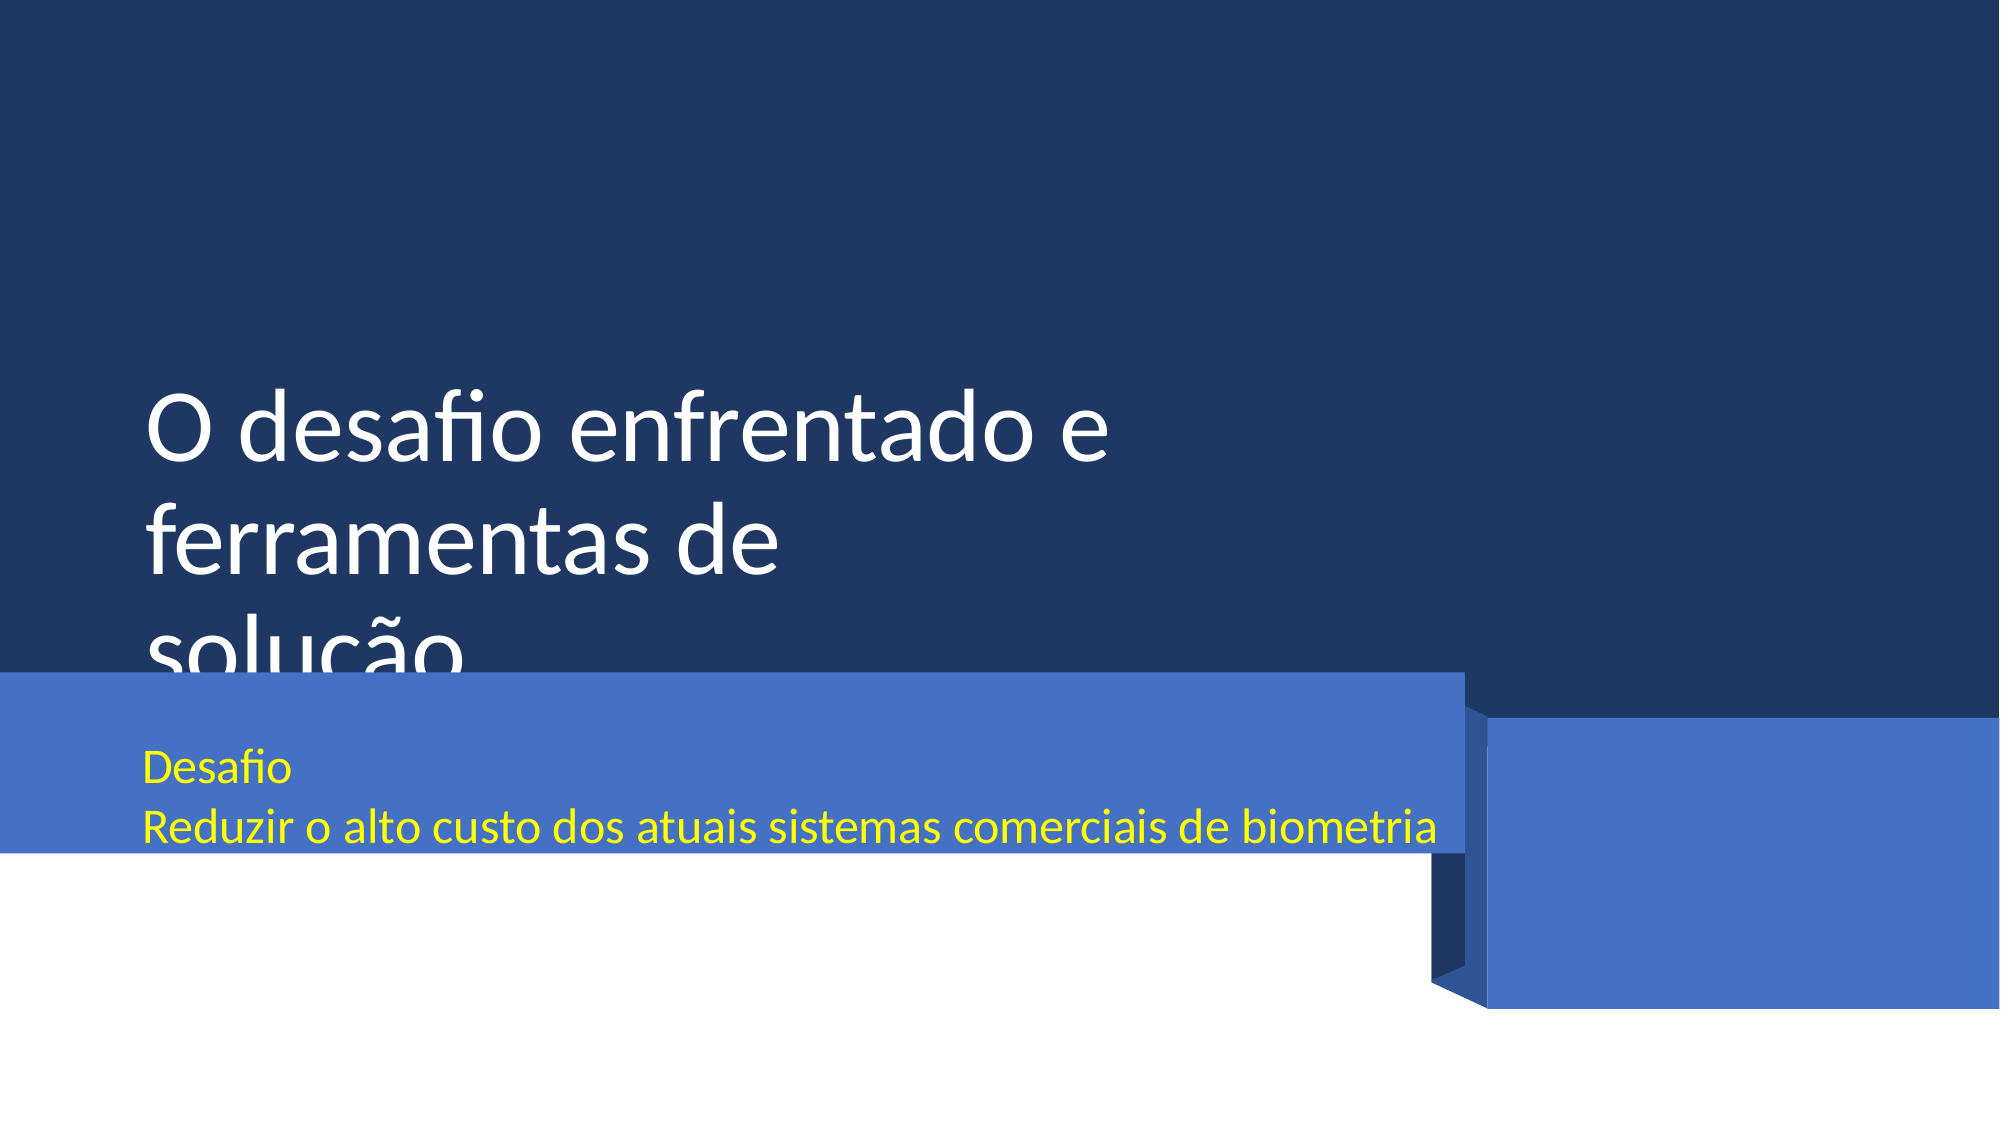

# O desafio enfrentado e ferramentas de solução

Desafio
Reduzir o alto custo dos atuais sistemas comerciais de biometria